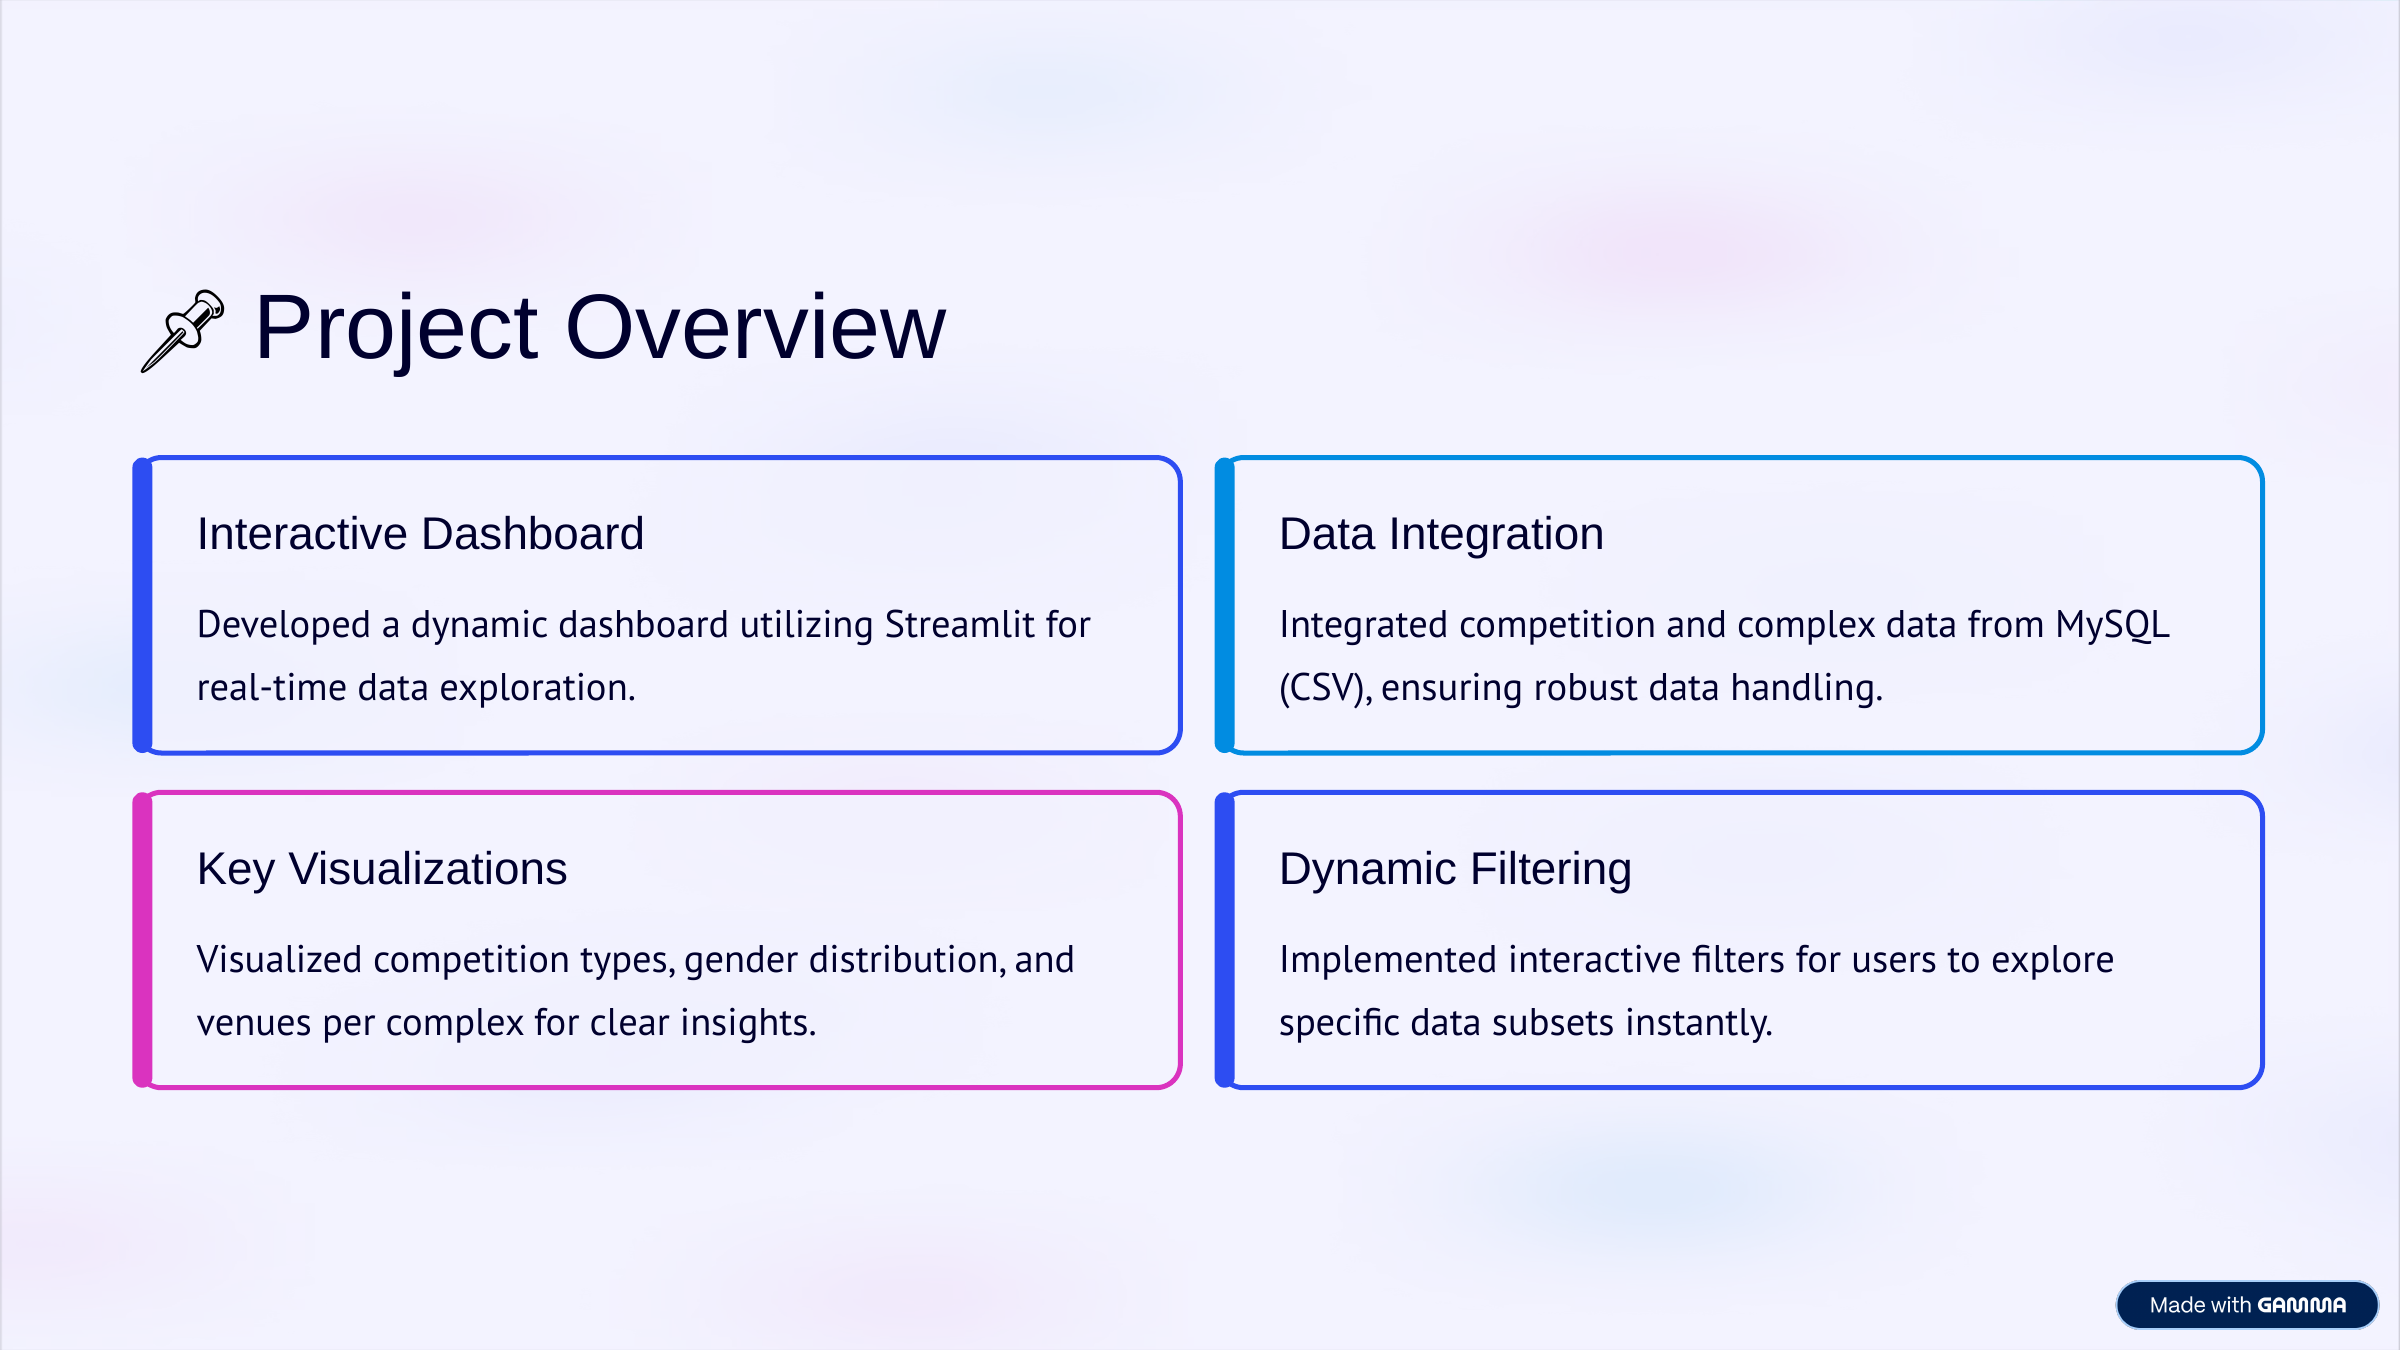

📌 Project Overview

Interactive Dashboard
Data Integration
Developed a dynamic dashboard utilizing Streamlit for real-time data exploration.
Integrated competition and complex data from MySQL (CSV), ensuring robust data handling.

Key Visualizations
Dynamic Filtering
Visualized competition types, gender distribution, and venues per complex for clear insights.
Implemented interactive filters for users to explore specific data subsets instantly.